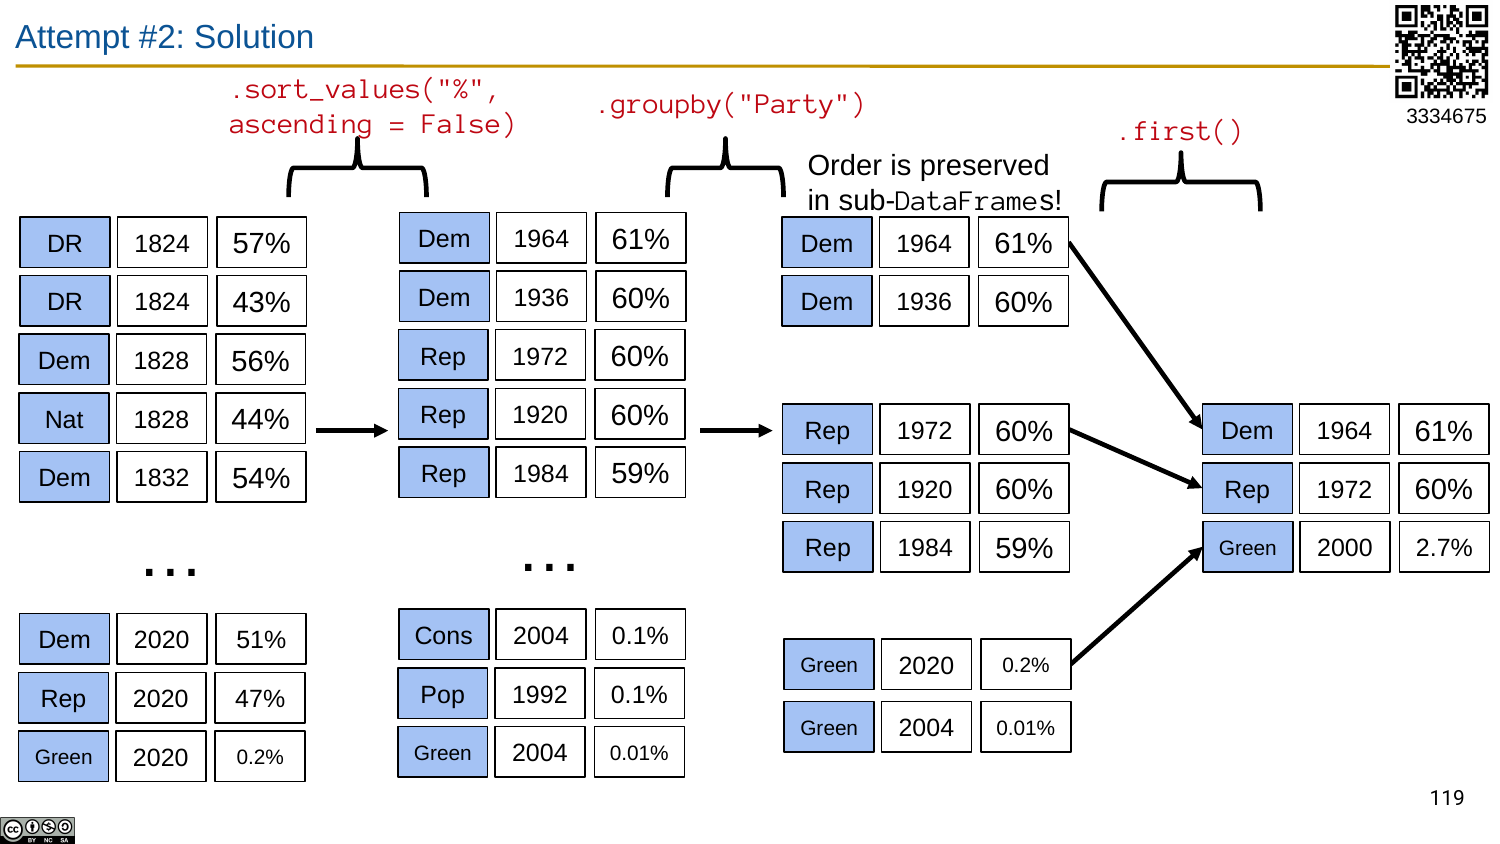

# Attempt #2: Solution
.sort_values("%", ascending = False)
.groupby("Party")
.first()

Order is preserved in sub-DataFrames!
Dem
1964
61%
DR
1824
57%
Dem
1964
61%
Dem
1936
60%
DR
1824
43%
Dem
1936
60%
Rep
1972
60%
Dem
1828
56%
Rep
1920
60%
Nat
1828
44%
Dem
1964
61%
Rep
1972
60%
Rep
1984
59%
Dem
1832
54%
Rep
1972
60%
Rep
1920
60%
…
…
Green
2000
2.7%
Rep
1984
59%
Cons
2004
0.1%
Dem
2020
51%
Green
2020
0.2%
Pop
1992
0.1%
Rep
2020
47%
Green
2004
0.01%
Green
2004
0.01%
Green
2020
0.2%
119